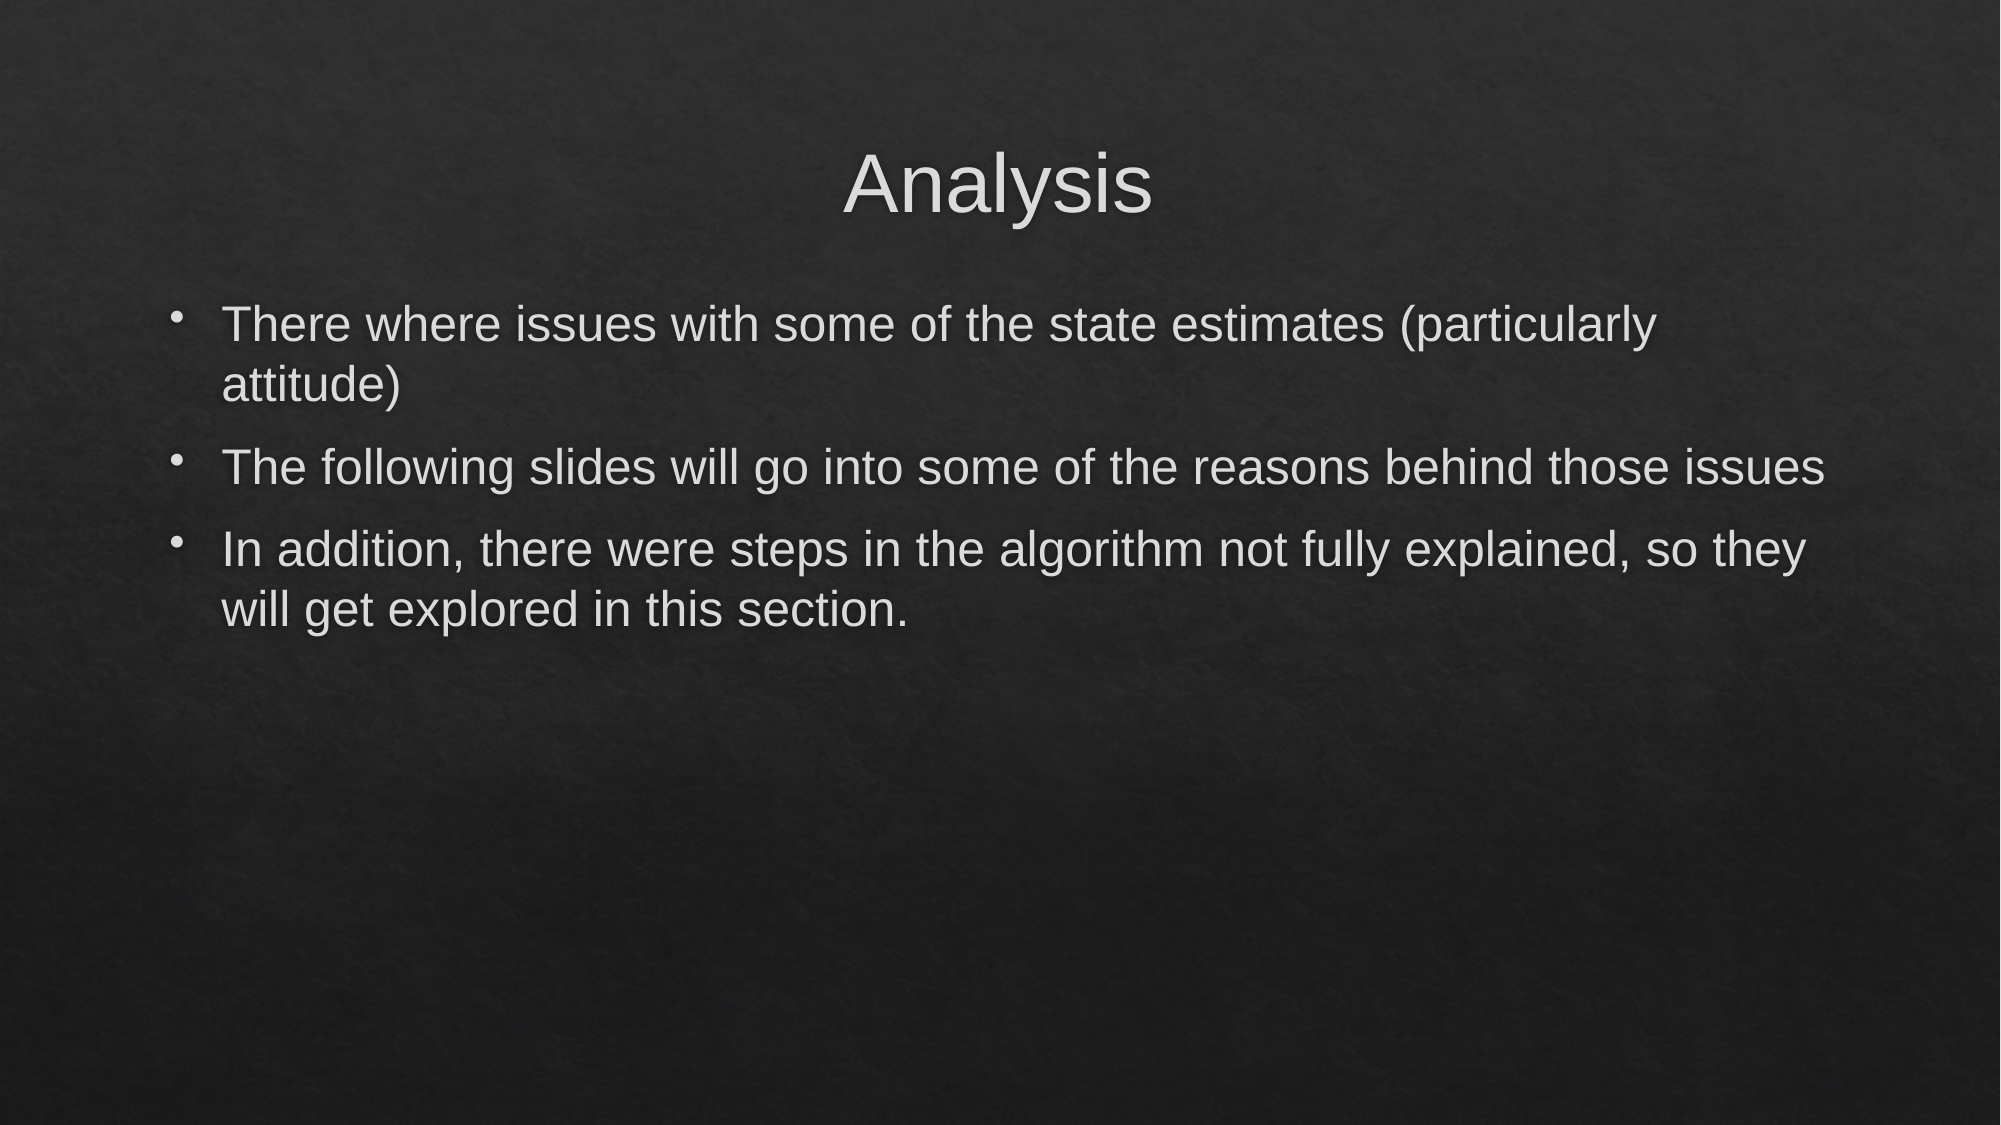

# Analysis
There where issues with some of the state estimates (particularly attitude)
The following slides will go into some of the reasons behind those issues
In addition, there were steps in the algorithm not fully explained, so they will get explored in this section.